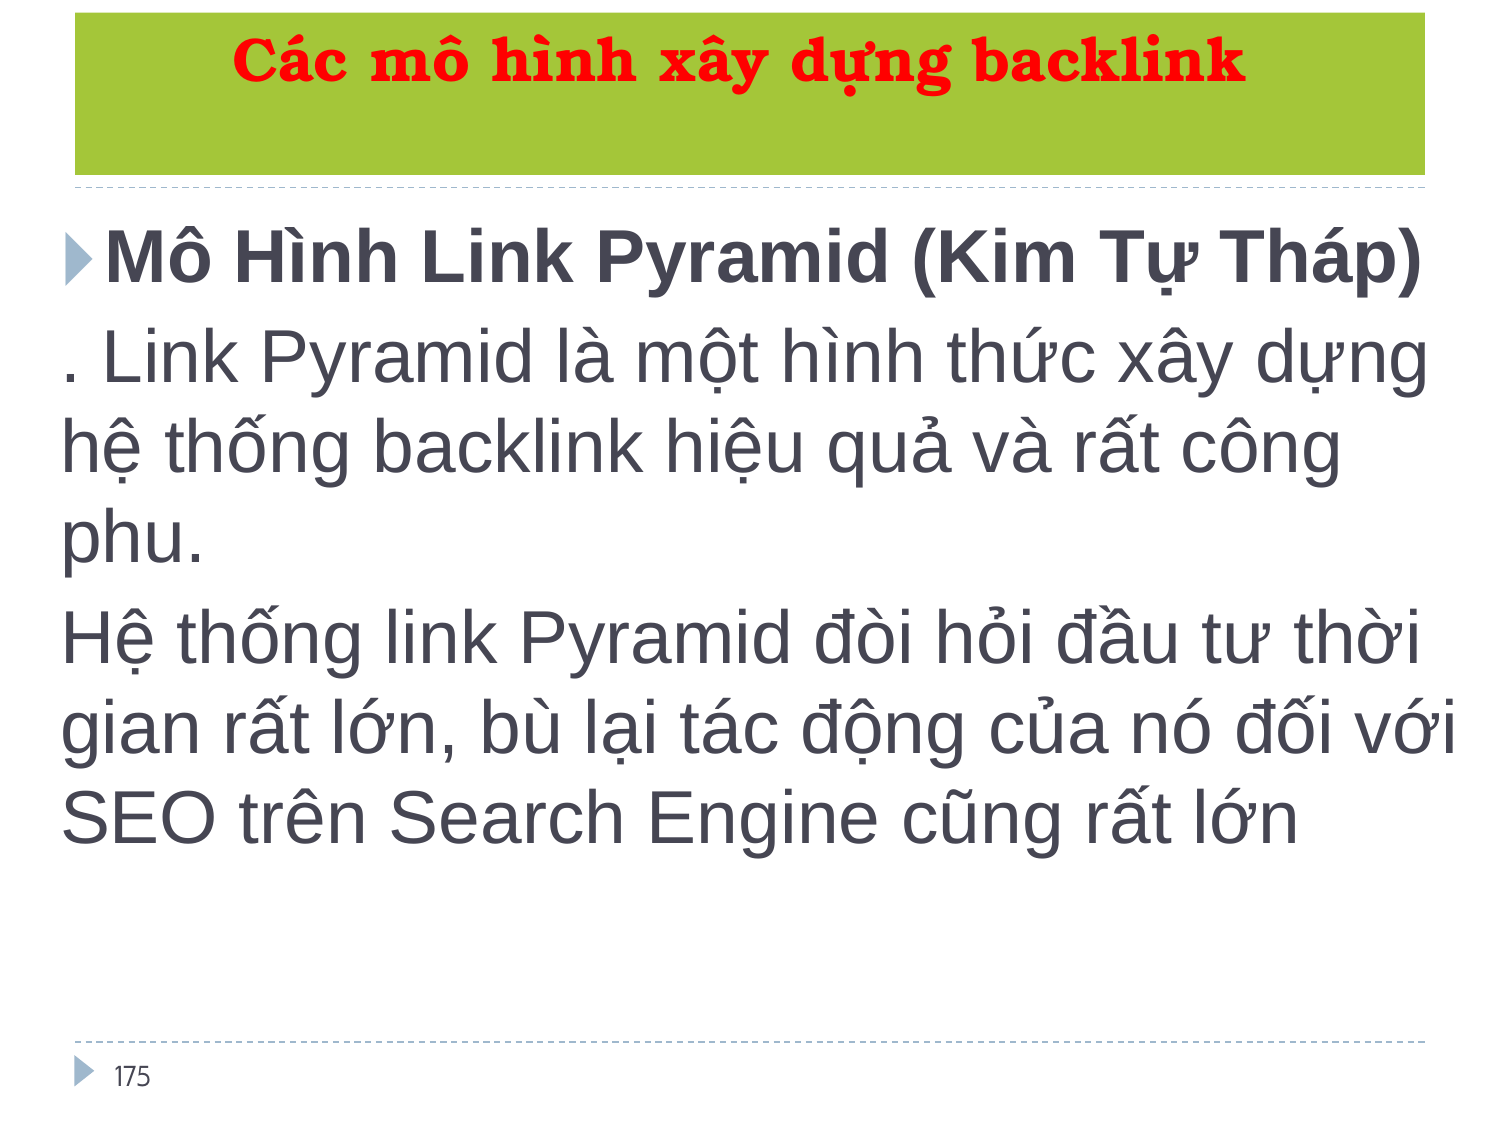

# Các mô hình xây dựng backlink
Mô Hình Link Pyramid (Kim Tự Tháp)
. Link Pyramid là một hình thức xây dựng hệ thống backlink hiệu quả và rất công phu.
Hệ thống link Pyramid đòi hỏi đầu tư thời gian rất lớn, bù lại tác động của nó đối với SEO trên Search Engine cũng rất lớn
175